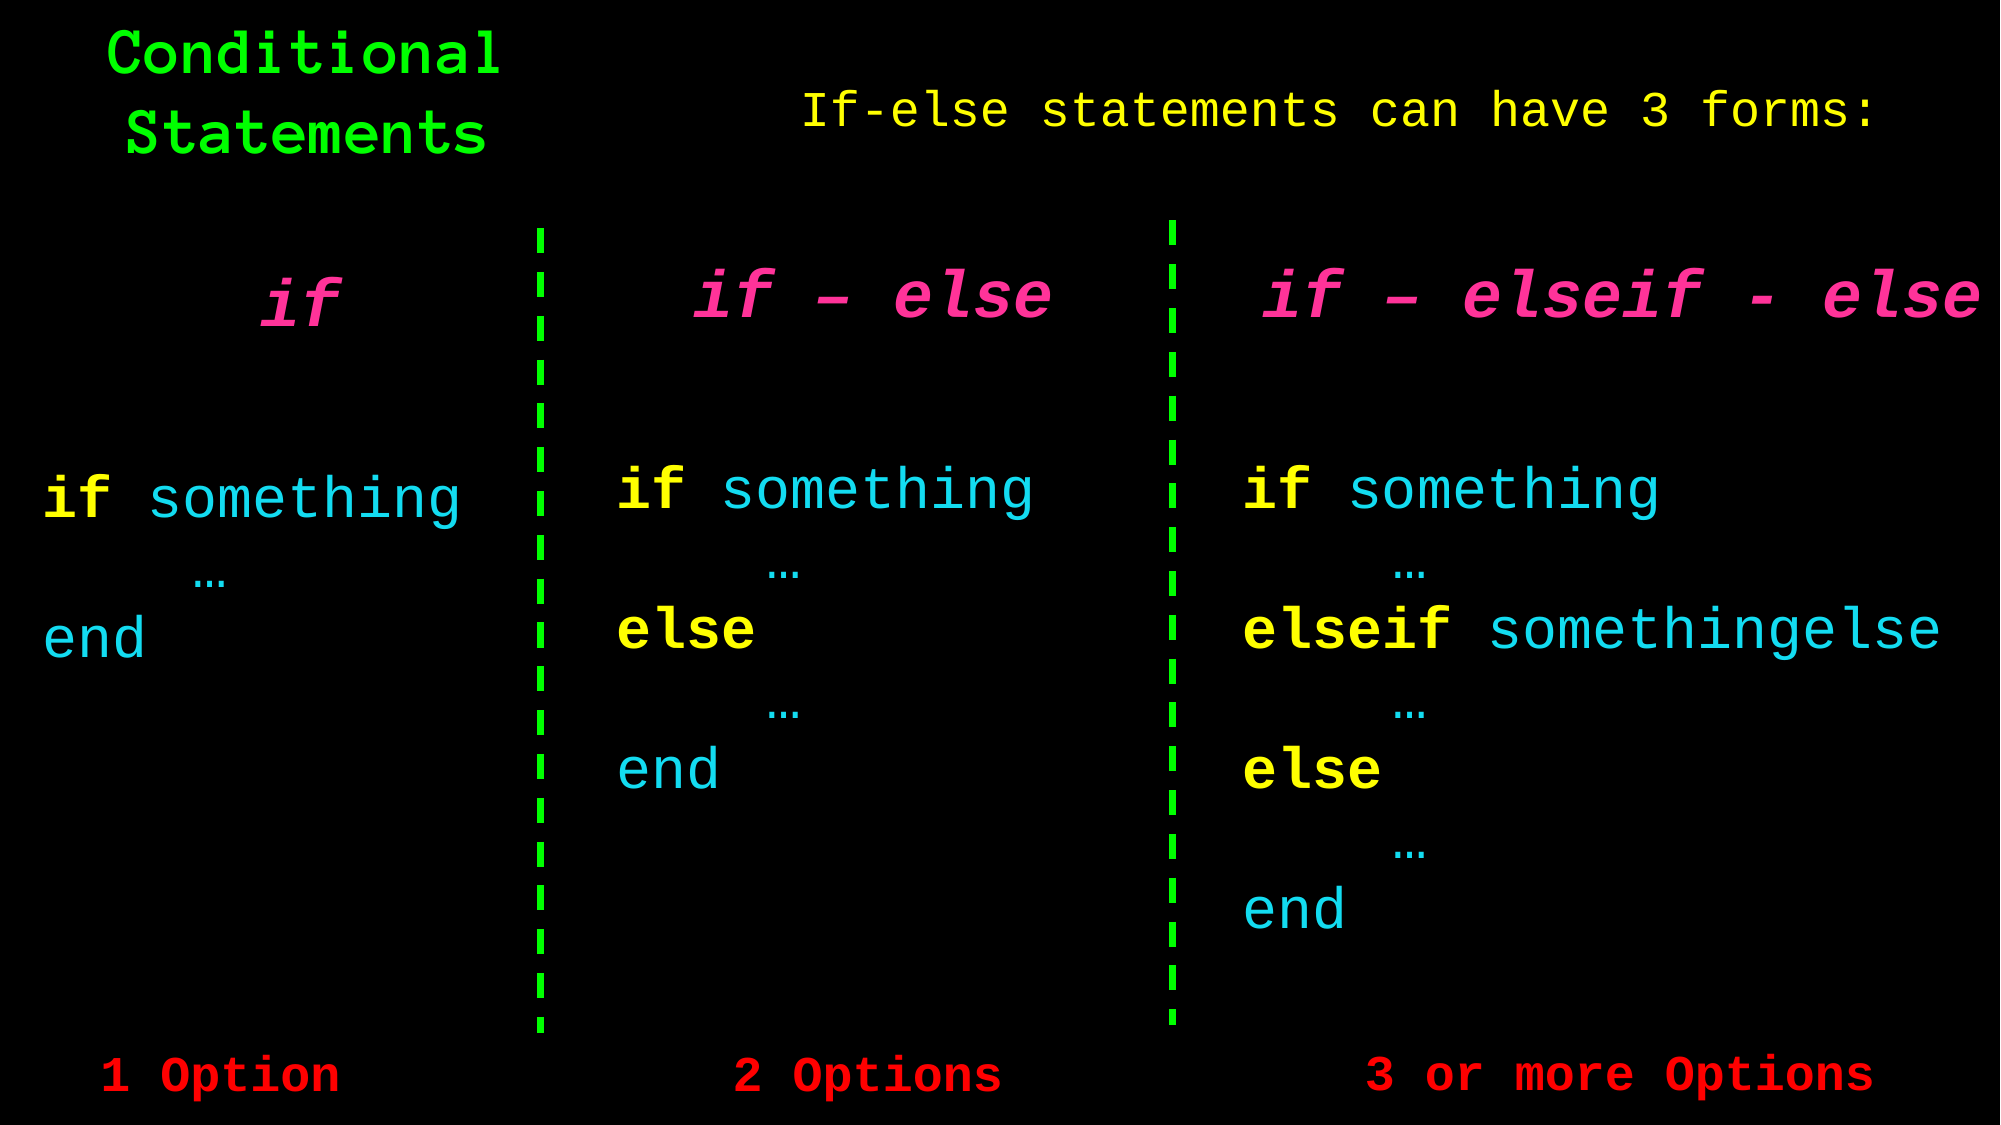

Conditional
Statements
If-else statements can have 3 forms:
if – else

if something
	…
else
	…
end

if – elseif - else

if something
	…
elseif somethingelse
	…
else
	…
end

if

if something
	…
end
3 or more Options
1 Option
2 Options